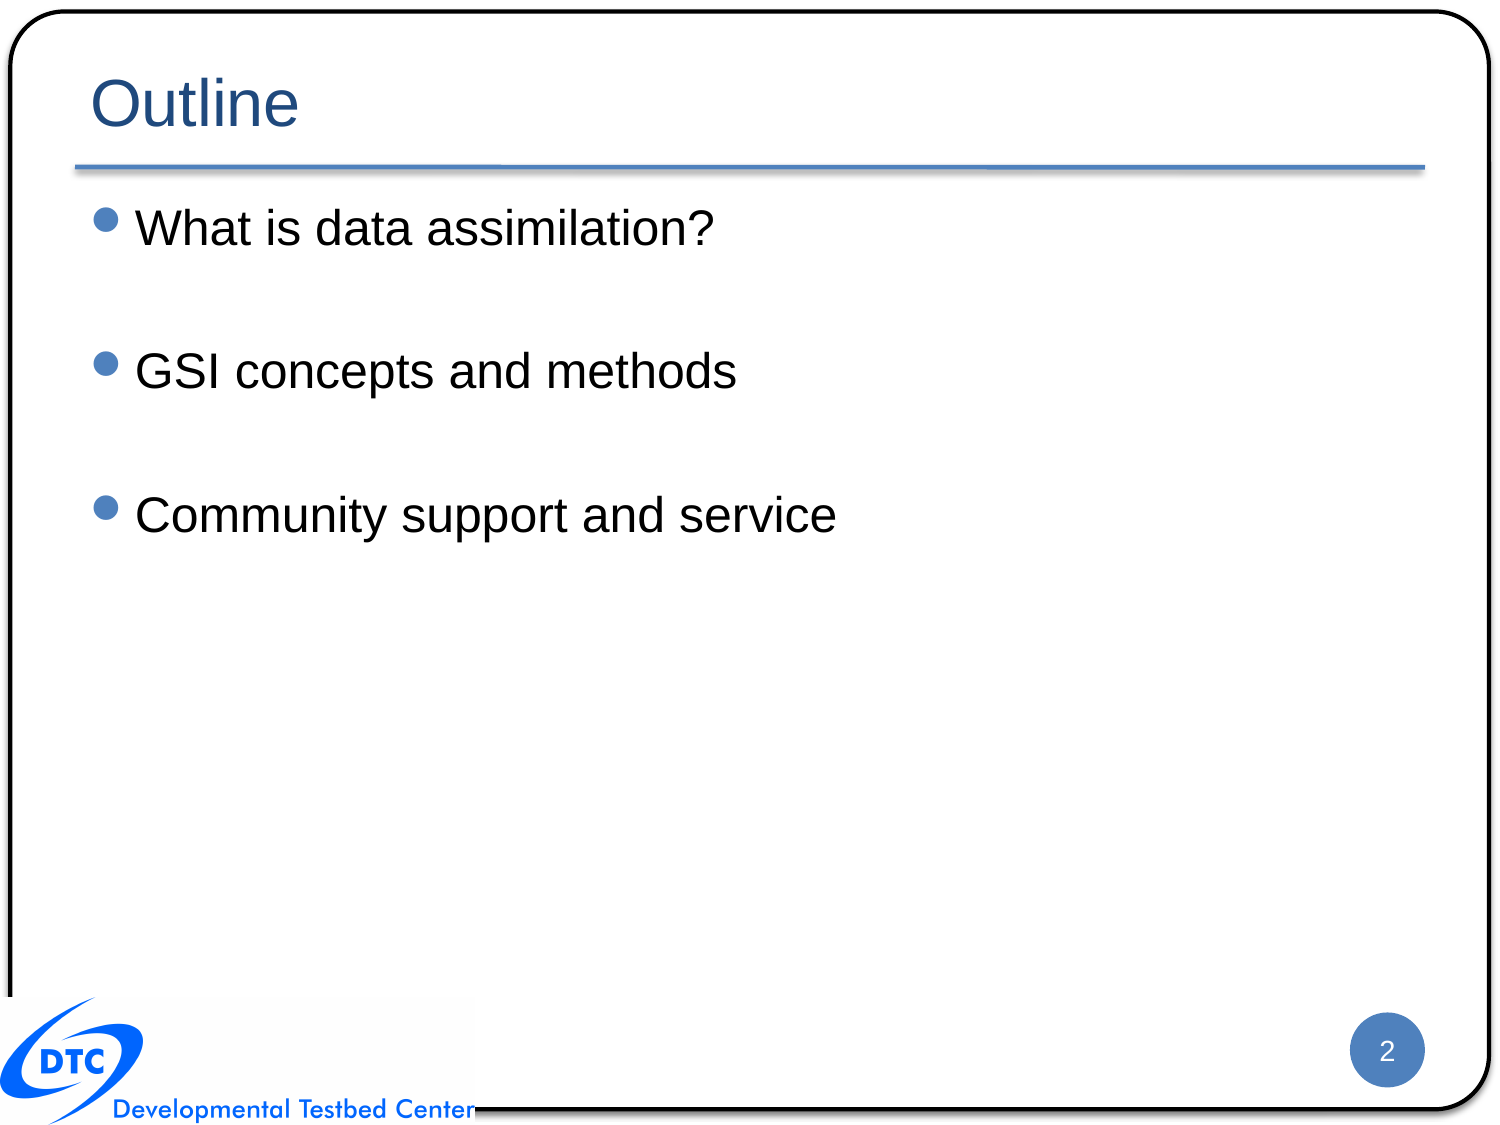

# Outline
What is data assimilation?

GSI concepts and methods

Community support and service

2